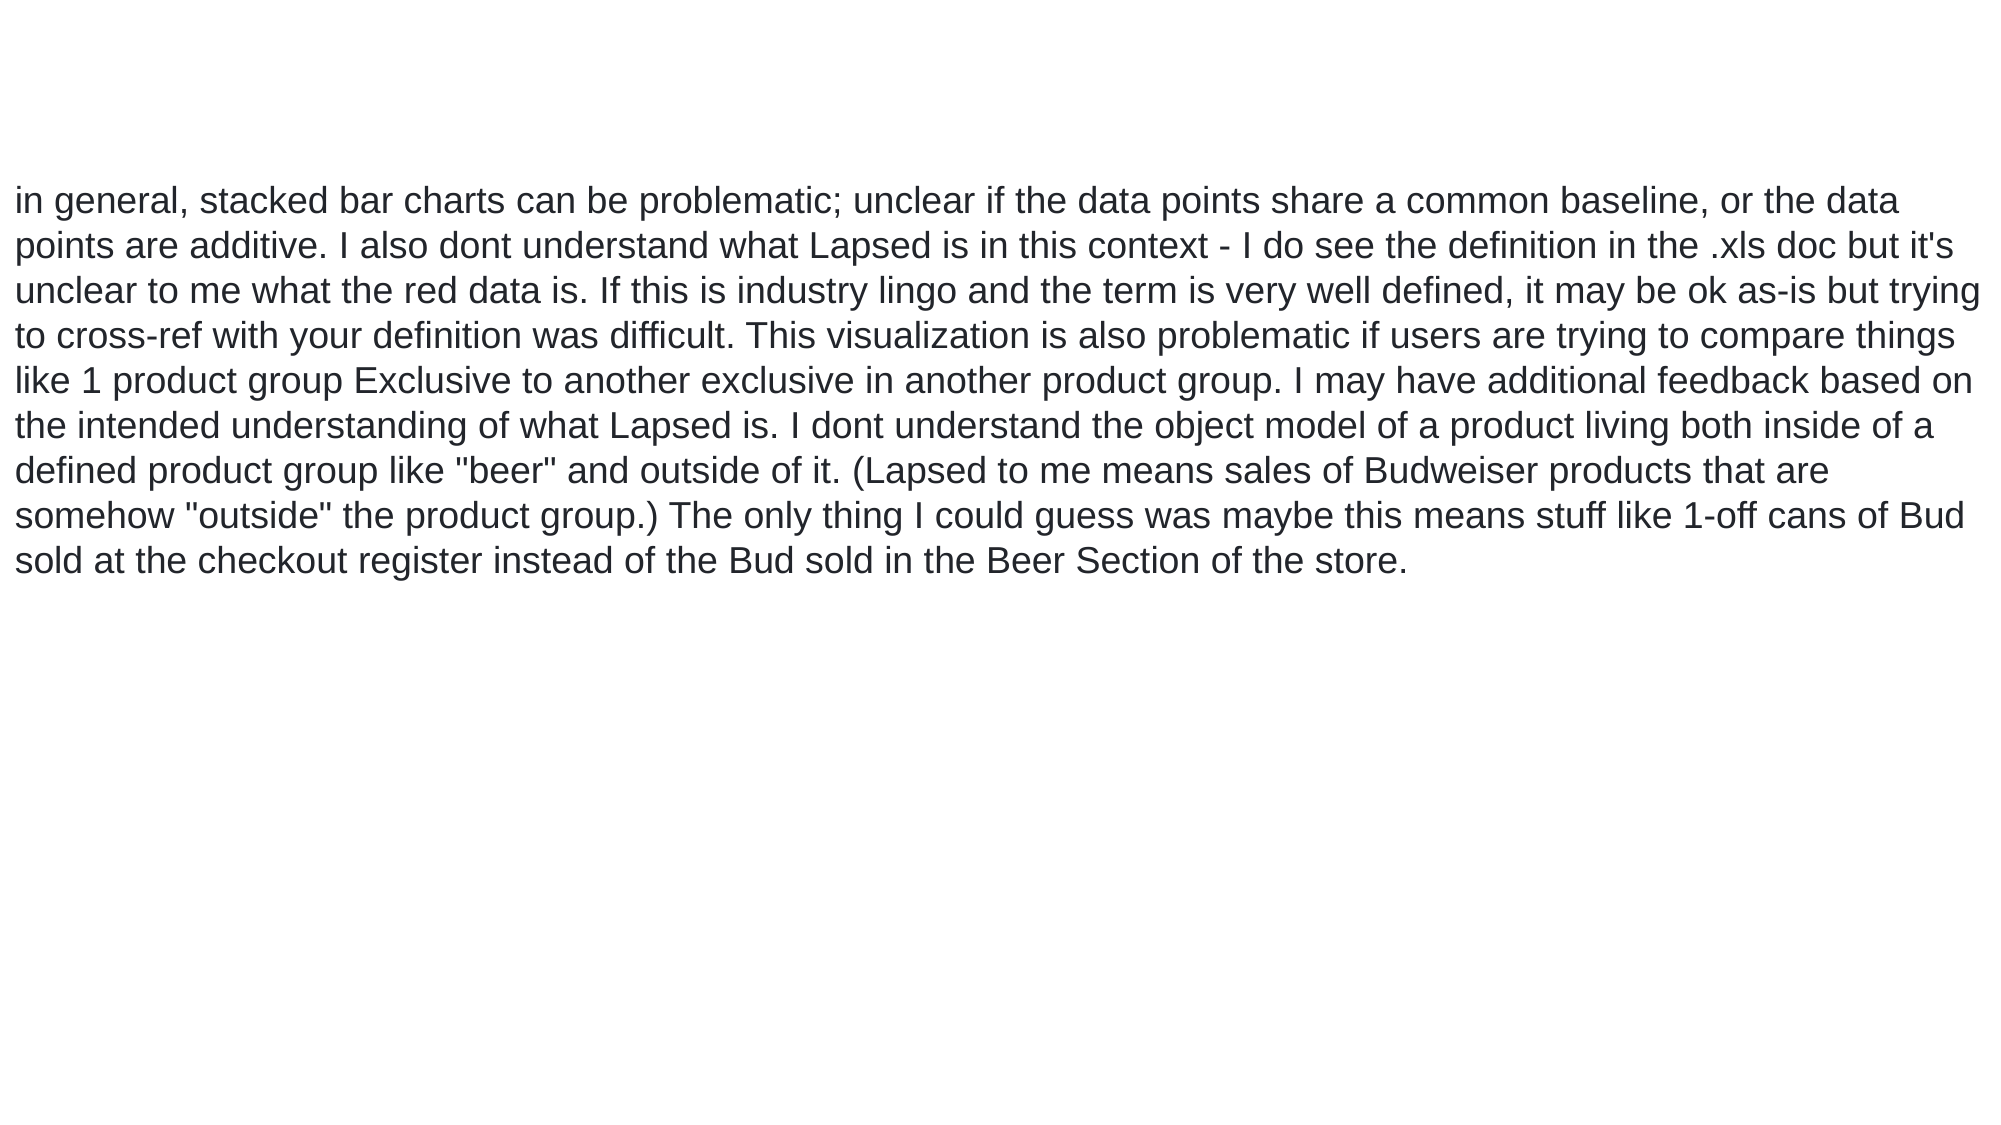

in general, stacked bar charts can be problematic; unclear if the data points share a common baseline, or the data points are additive. I also dont understand what Lapsed is in this context - I do see the definition in the .xls doc but it's unclear to me what the red data is. If this is industry lingo and the term is very well defined, it may be ok as-is but trying to cross-ref with your definition was difficult. This visualization is also problematic if users are trying to compare things like 1 product group Exclusive to another exclusive in another product group. I may have additional feedback based on the intended understanding of what Lapsed is. I dont understand the object model of a product living both inside of a defined product group like "beer" and outside of it. (Lapsed to me means sales of Budweiser products that are somehow "outside" the product group.) The only thing I could guess was maybe this means stuff like 1-off cans of Bud sold at the checkout register instead of the Bud sold in the Beer Section of the store.